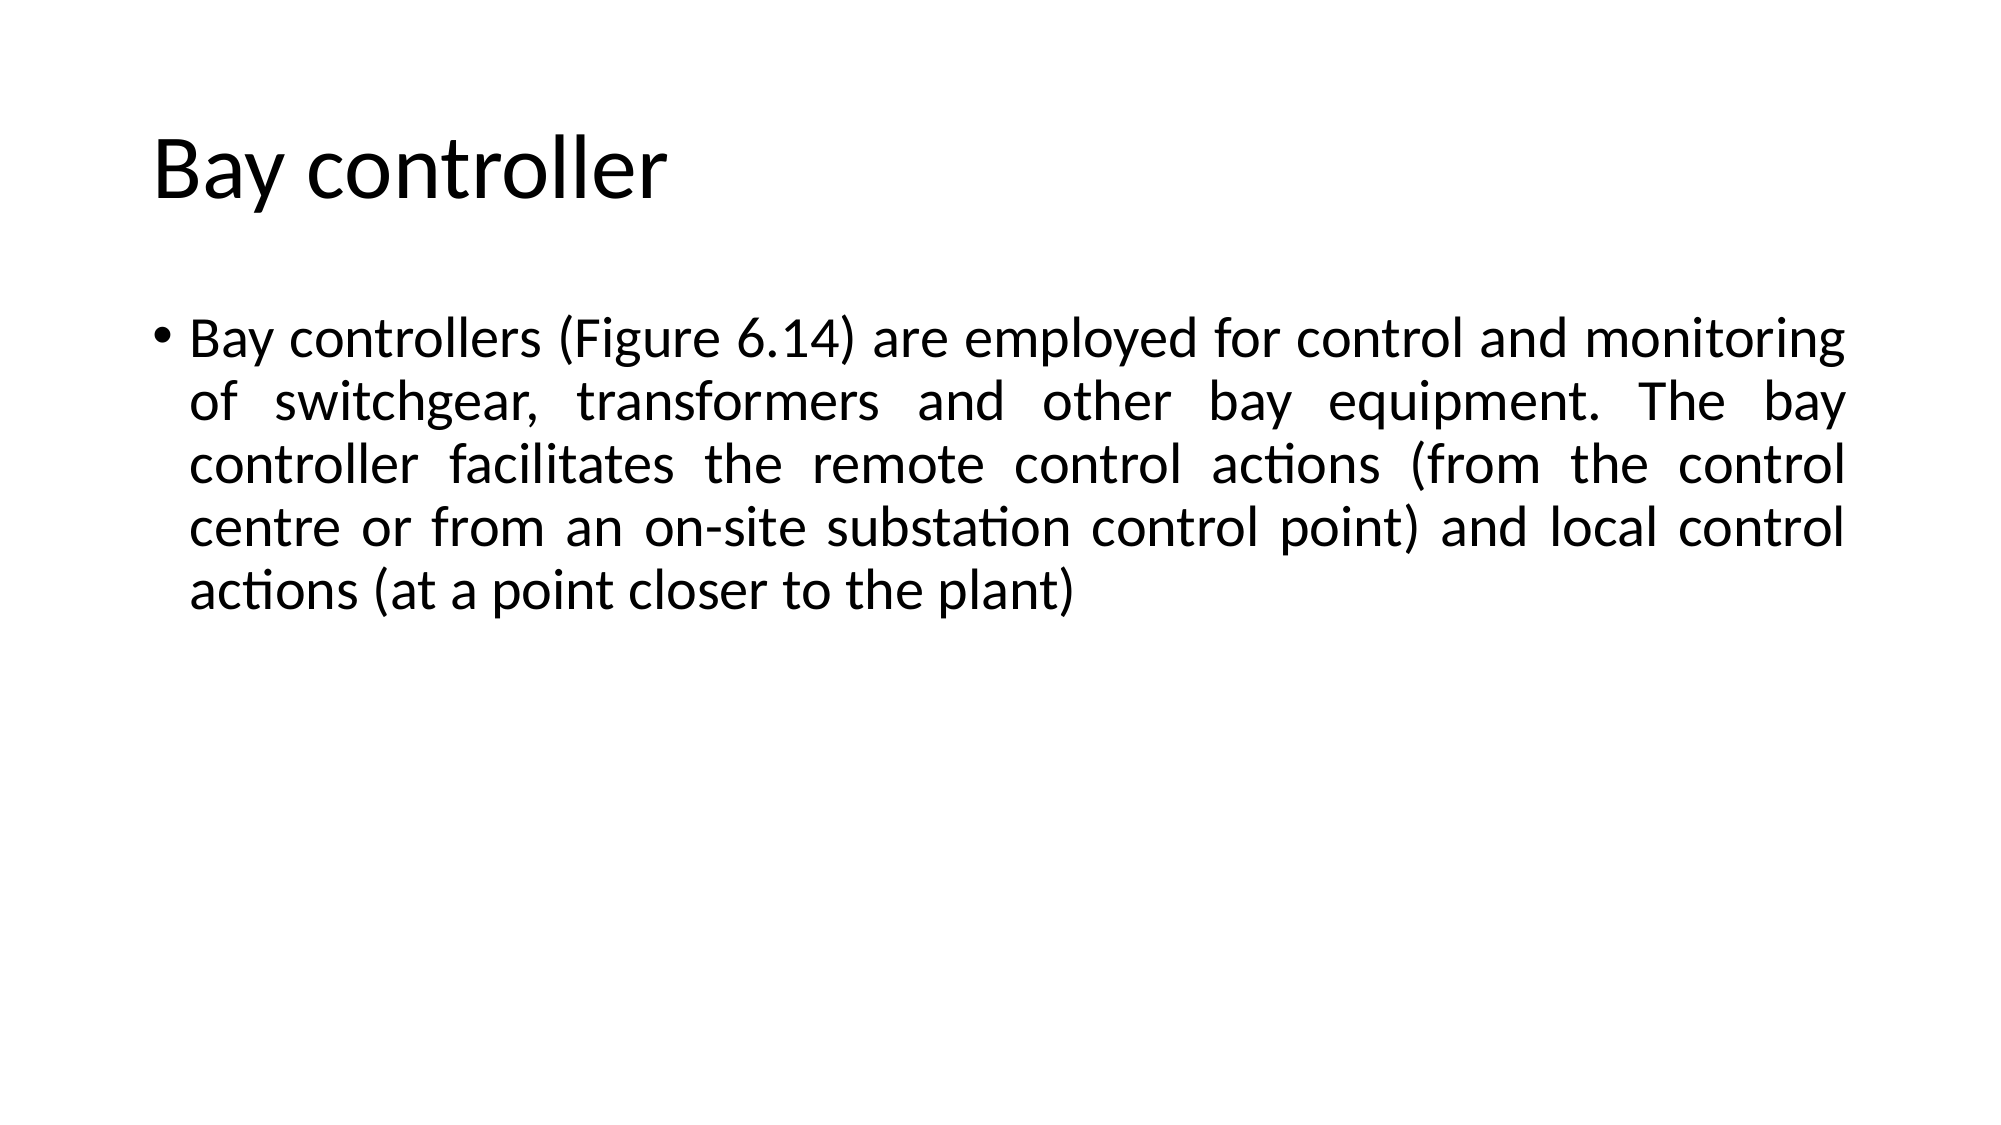

# Bay controller
Bay controllers (Figure 6.14) are employed for control and monitoring of switchgear, transformers and other bay equipment. The bay controller facilitates the remote control actions (from the control centre or from an on-site substation control point) and local control actions (at a point closer to the plant)